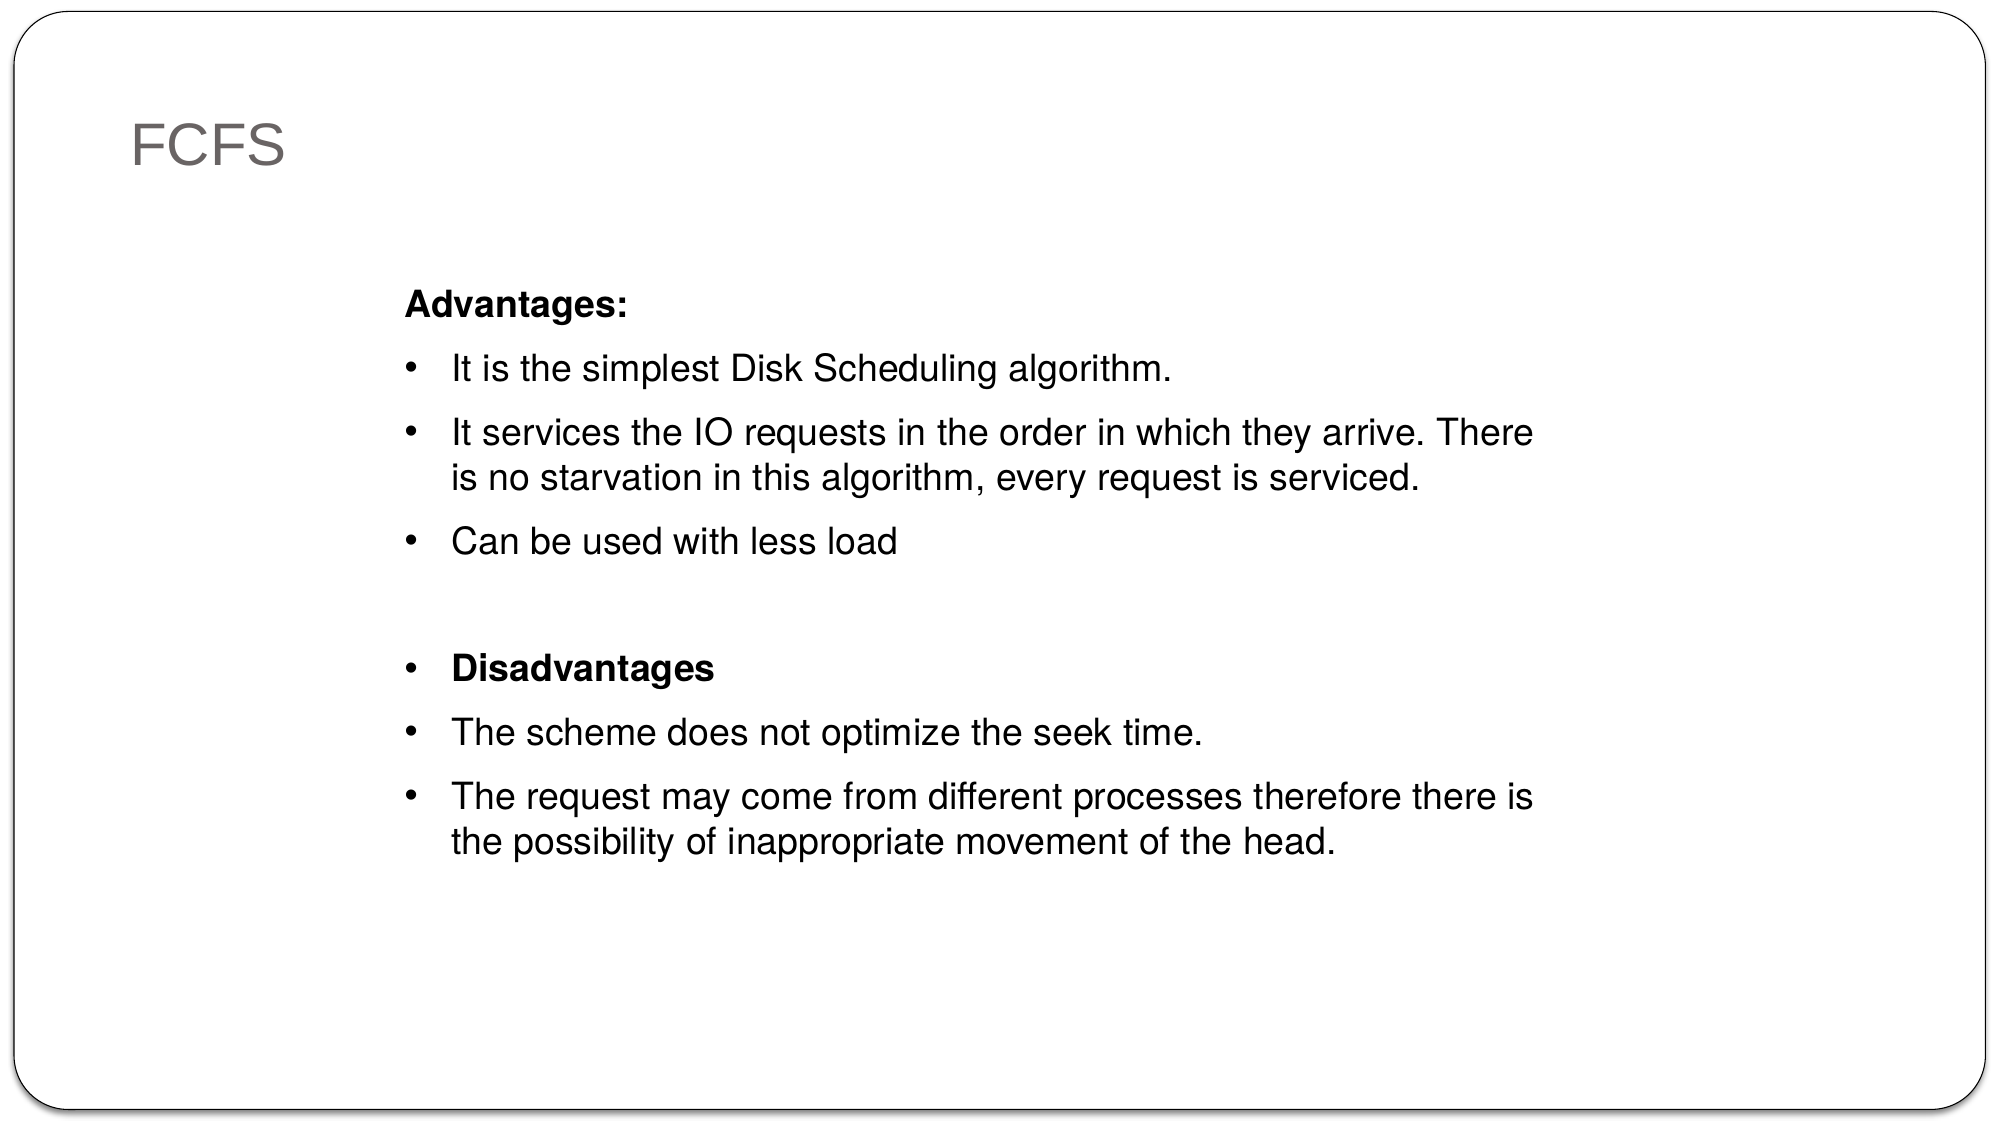

# FCFS
Advantages:
It is the simplest Disk Scheduling algorithm.
It services the IO requests in the order in which they arrive. There is no starvation in this algorithm, every request is serviced.
Can be used with less load

Disadvantages
The scheme does not optimize the seek time.
The request may come from different processes therefore there is the possibility of inappropriate movement of the head.